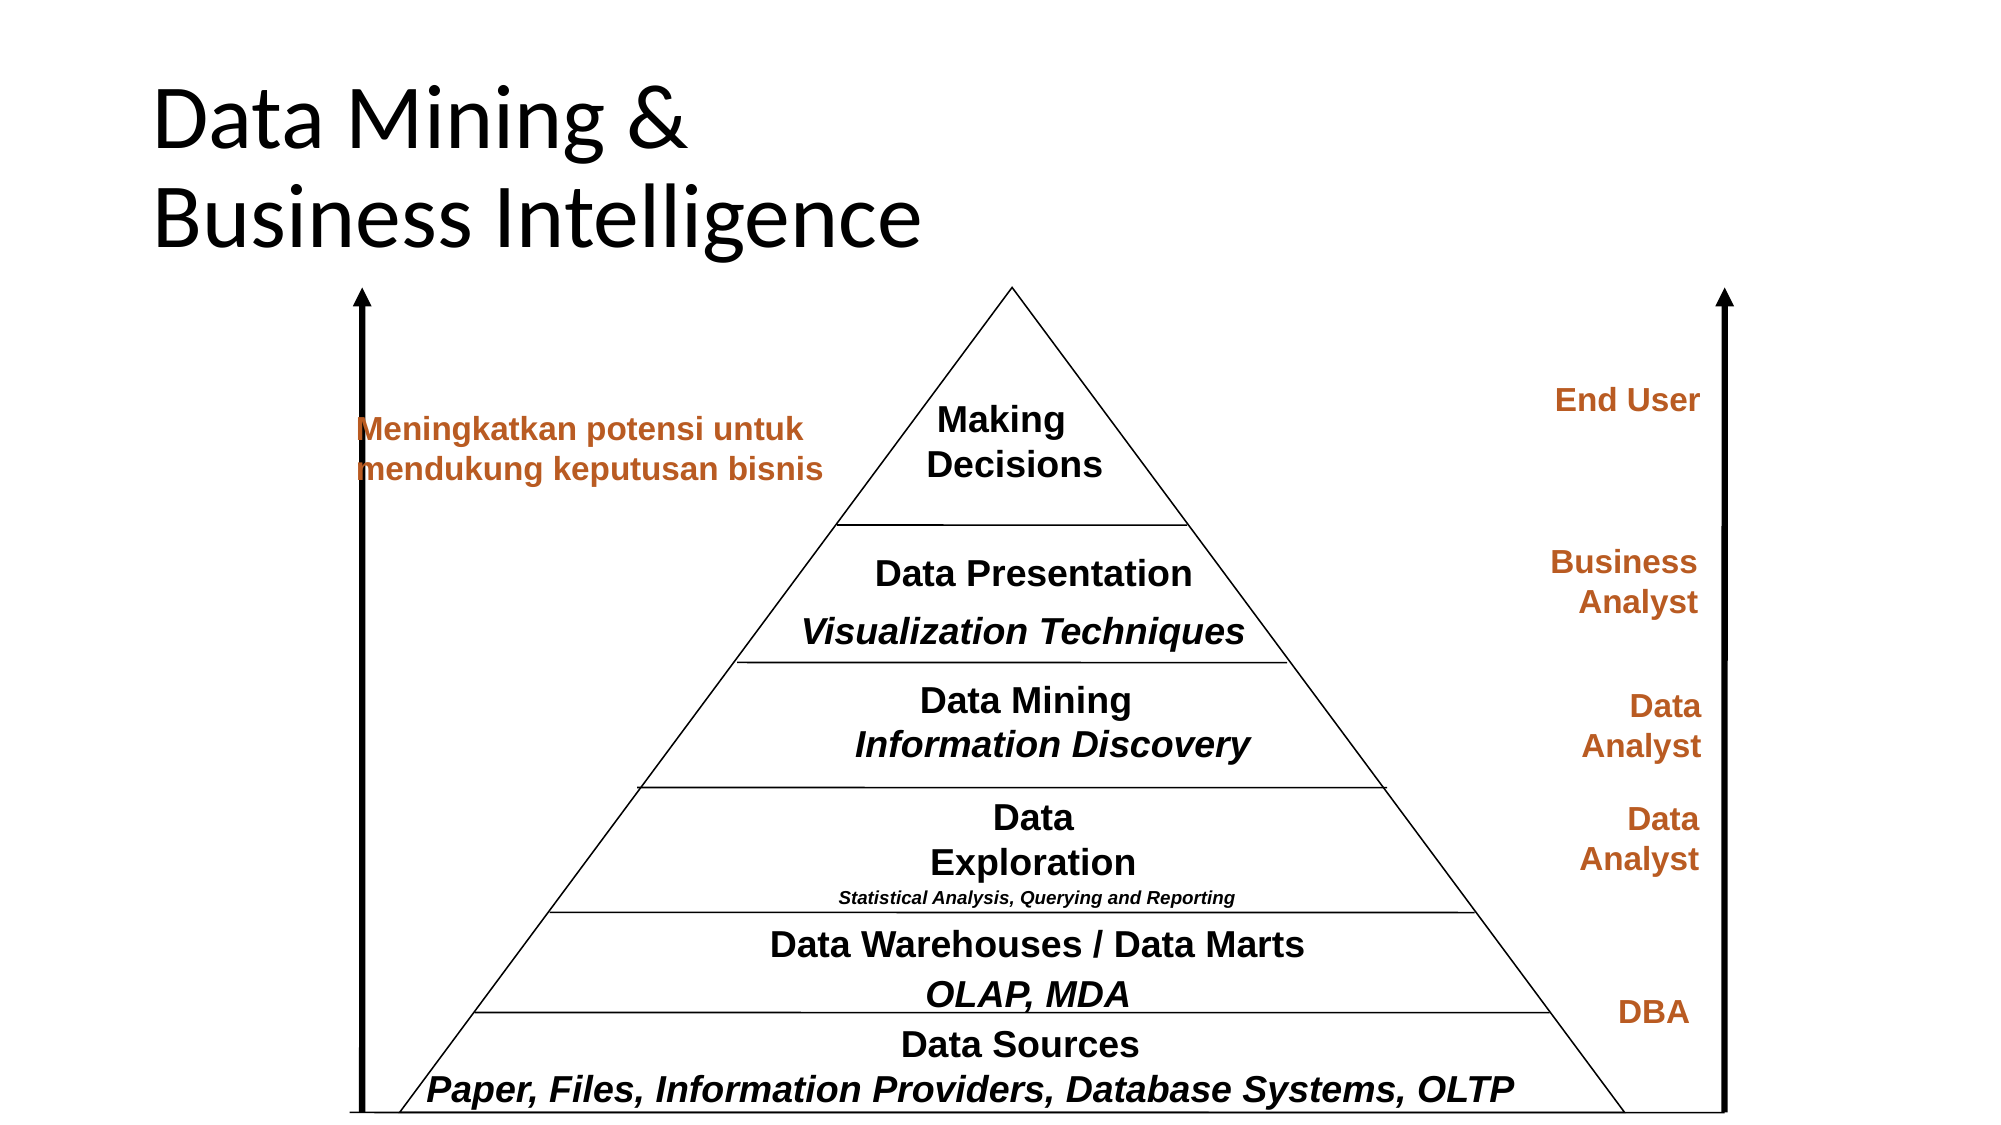

# Data Mining & Business Intelligence

End User
 Making
Decisions
Meningkatkan potensi untuk
mendukung keputusan bisnis

Business
  Analyst
Data Presentation
Visualization Techniques

Data Mining
     Data
Analyst
Information Discovery
Data Exploration

Statistical Analysis, Querying and Reporting

Data Warehouses / Data Marts
OLAP, MDA
DBA

Data Sources
Paper, Files, Information Providers, Database Systems, OLTP

     Data
Analyst